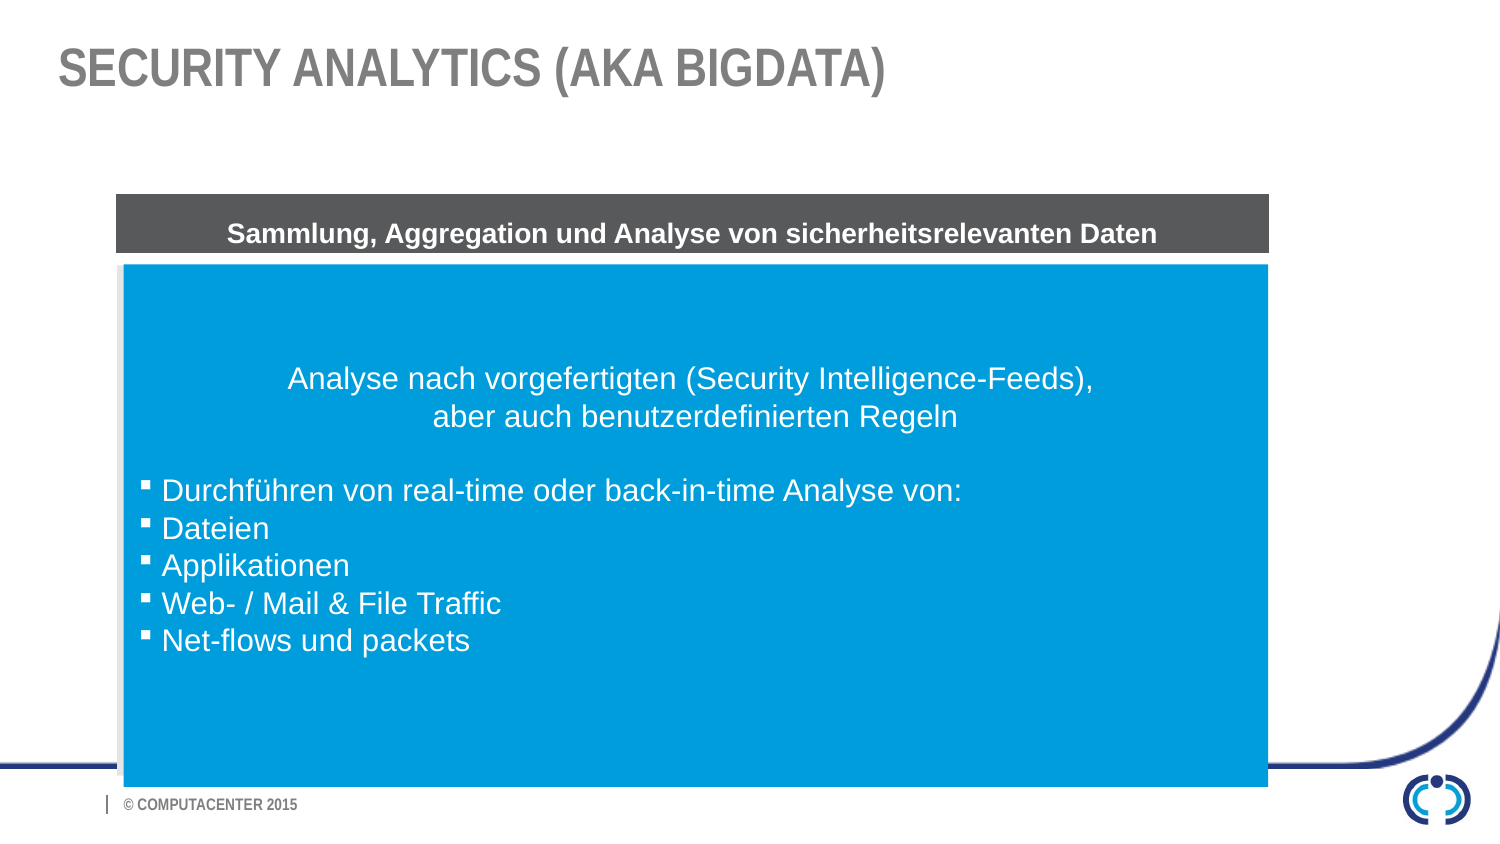

# Security Analytics (aka BigData)
Sammlung, Aggregation und Analyse von sicherheitsrelevanten Daten
Analyse nach vorgefertigten (Security Intelligence-Feeds),
aber auch benutzerdefinierten Regeln

 Durchführen von real-time oder back-in-time Analyse von:
 Dateien
 Applikationen
 Web- / Mail & File Traffic
 Net-flows und packets

66
© Computacenter 2014